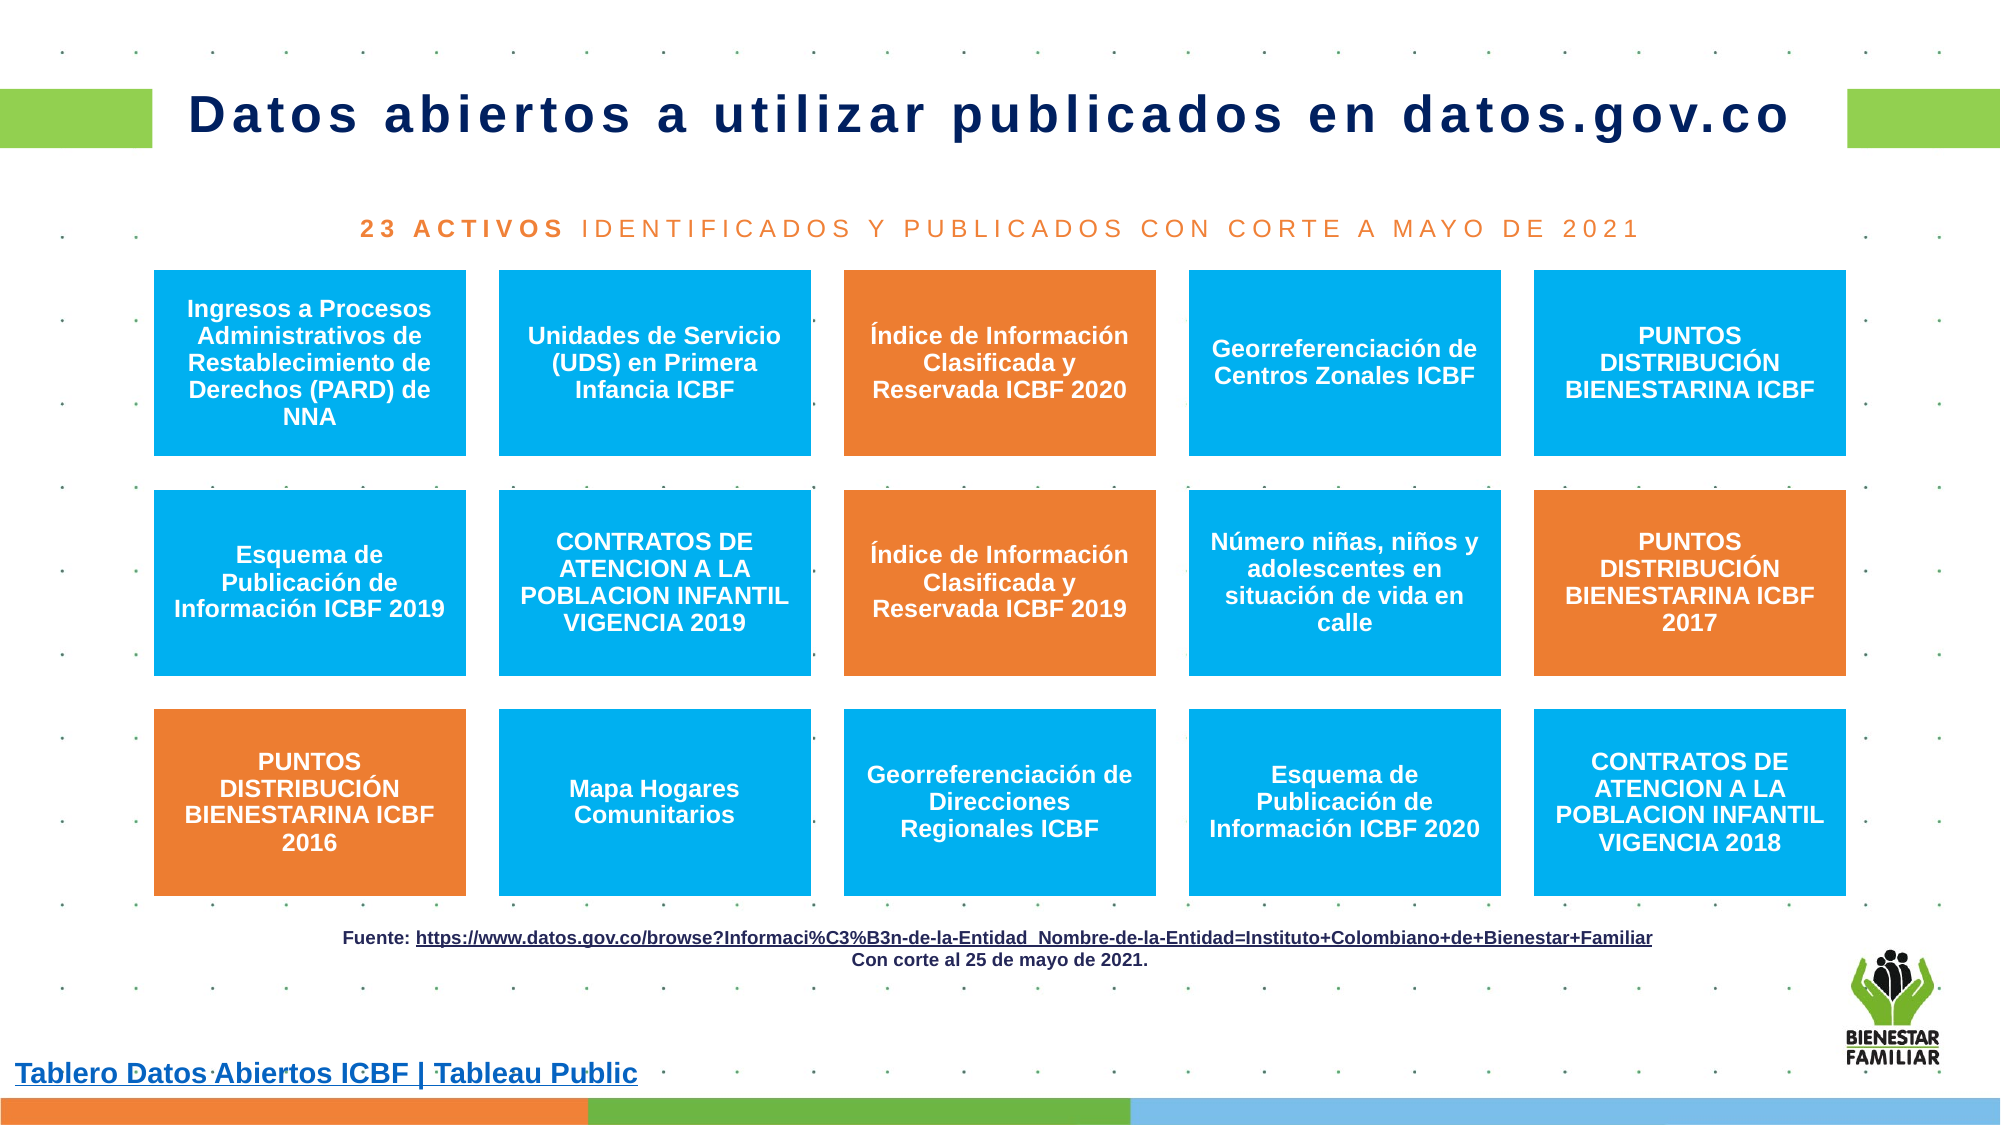

Datos abiertos a utilizar publicados en datos.gov.co

Ingresos a Procesos Administrativos de Restablecimiento de Derechos (PARD) de NNA
Unidades de Servicio (UDS) en Primera Infancia ICBF
Índice de Información Clasificada y Reservada ICBF 2020
Georreferenciación de Centros Zonales ICBF
PUNTOS DISTRIBUCIÓN BIENESTARINA ICBF
Esquema de Publicación de Información ICBF 2019
CONTRATOS DE ATENCION A LA POBLACION INFANTIL VIGENCIA 2019
Índice de Información Clasificada y Reservada ICBF 2019
Número niñas, niños y adolescentes en situación de vida en calle
PUNTOS DISTRIBUCIÓN BIENESTARINA ICBF 2017
PUNTOS DISTRIBUCIÓN BIENESTARINA ICBF 2016
Mapa Hogares Comunitarios
Georreferenciación de Direcciones Regionales ICBF
Esquema de Publicación de Información ICBF 2020
CONTRATOS DE ATENCION A LA POBLACION INFANTIL VIGENCIA 2018
23 ACTIVOS IDENTIFICADOS Y PUBLICADOS CON CORTE A MAYO DE 2021
Fuente: https://www.datos.gov.co/browse?Informaci%C3%B3n-de-la-Entidad_Nombre-de-la-Entidad=Instituto+Colombiano+de+Bienestar+Familiar
Con corte al 25 de mayo de 2021.
Tablero Datos Abiertos ICBF | Tableau Public